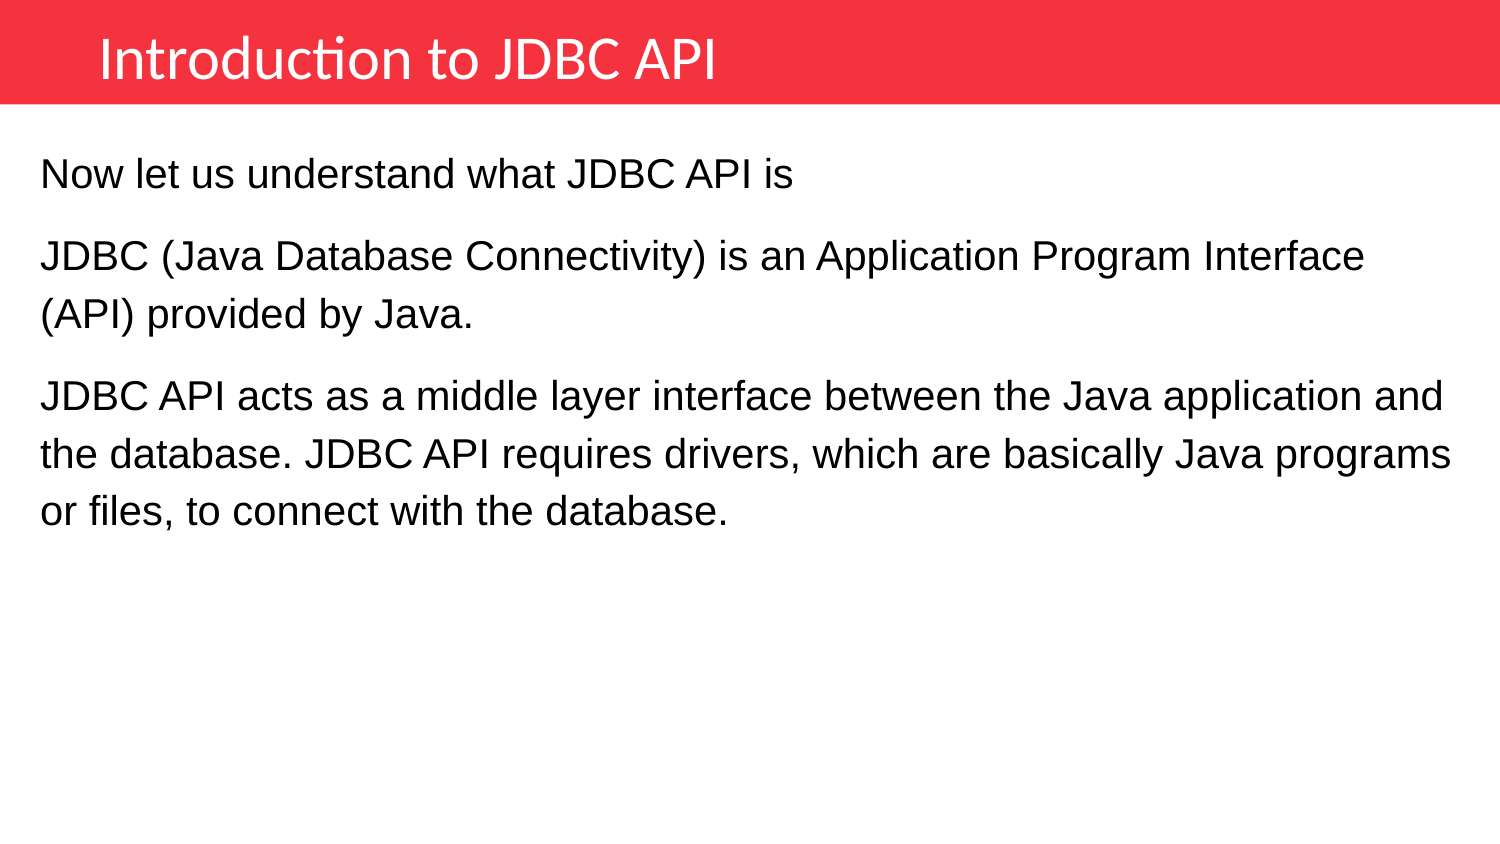

Introduction to JDBC API

Now let us understand what JDBC API is
JDBC (Java Database Connectivity) is an Application Program Interface (API) provided by Java.
JDBC API acts as a middle layer interface between the Java application and the database. JDBC API requires drivers, which are basically Java programs or files, to connect with the database.